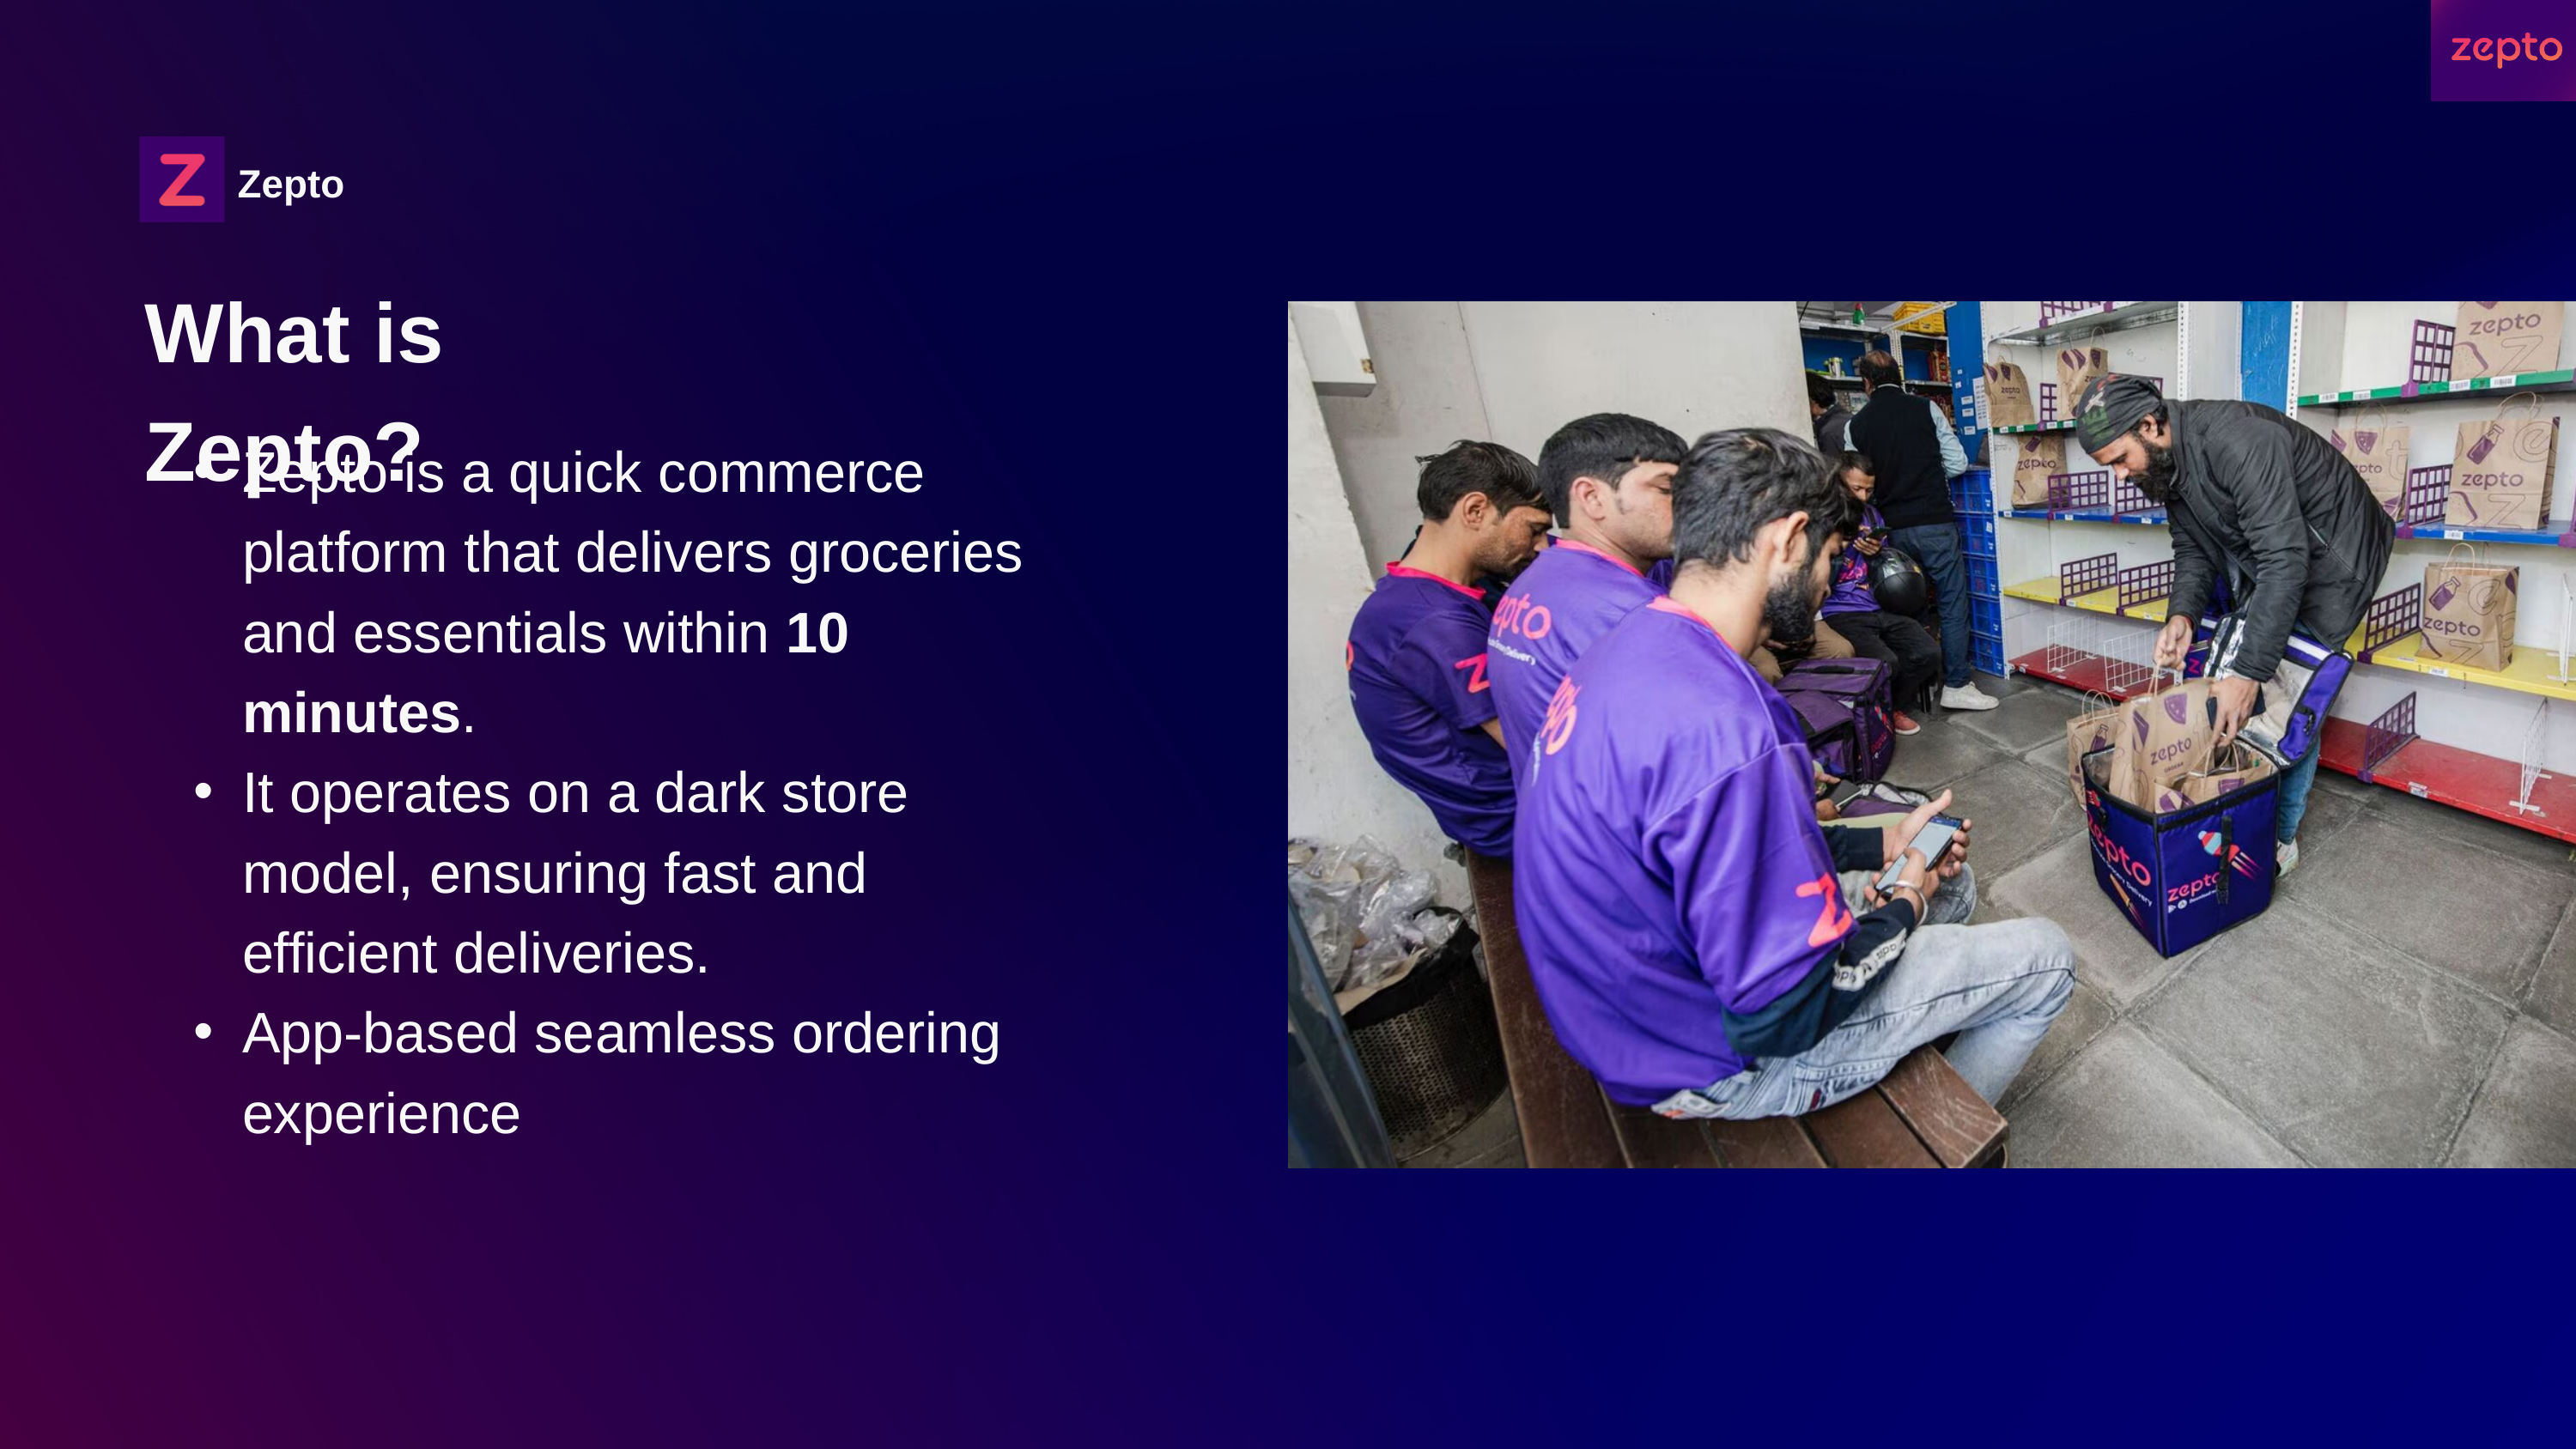

Zepto
What is Zepto?

Zepto is a quick commerce platform that delivers groceries and essentials within 10 minutes.
It operates on a dark store model, ensuring fast and efficient deliveries.
App-based seamless ordering experience